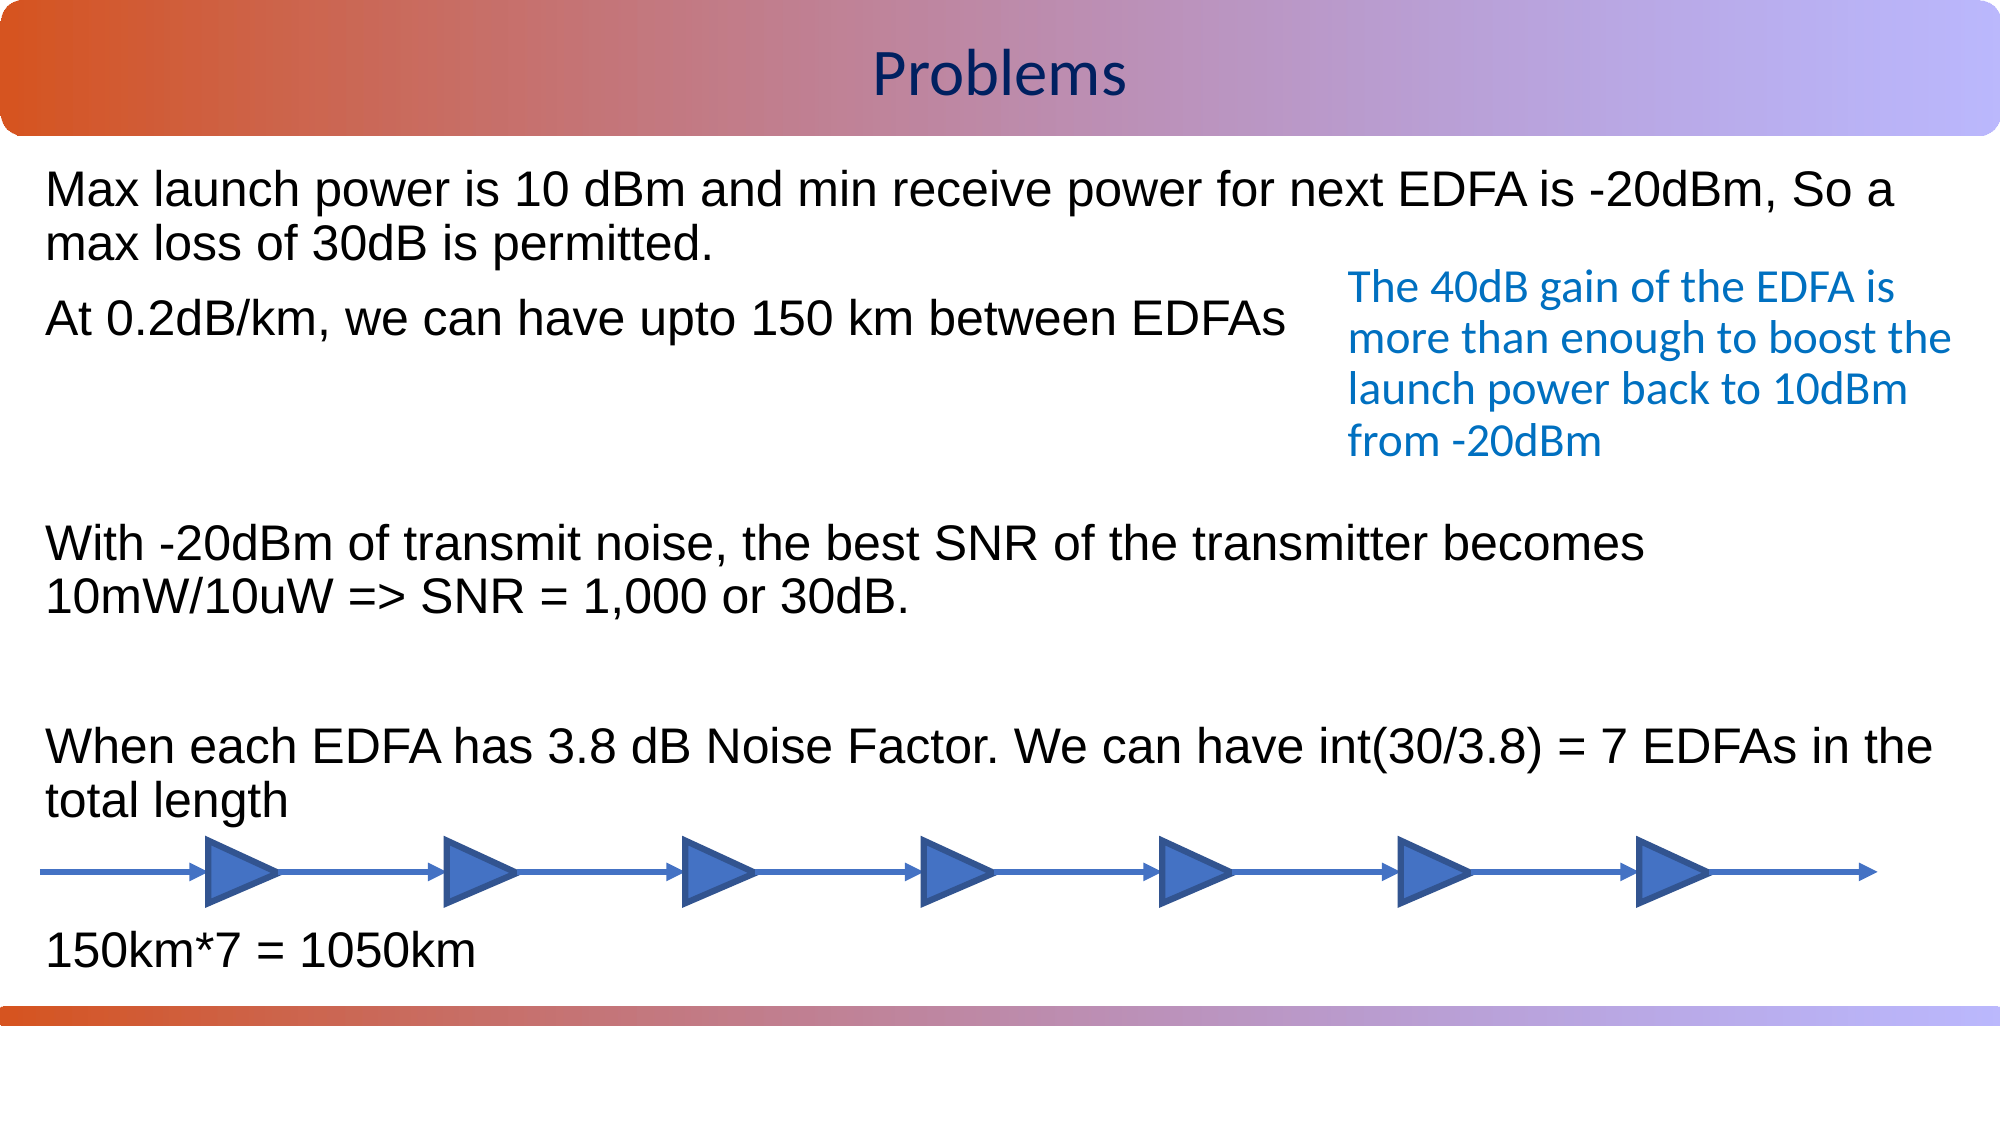

Problems
Max launch power is 10 dBm and min receive power for next EDFA is -20dBm, So a max loss of 30dB is permitted.
At 0.2dB/km, we can have upto 150 km between EDFAs

With -20dBm of transmit noise, the best SNR of the transmitter becomes 10mW/10uW => SNR = 1,000 or 30dB.

When each EDFA has 3.8 dB Noise Factor. We can have int(30/3.8) = 7 EDFAs in the total length

150km*7 = 1050km
The 40dB gain of the EDFA is more than enough to boost the launch power back to 10dBm from -20dBm